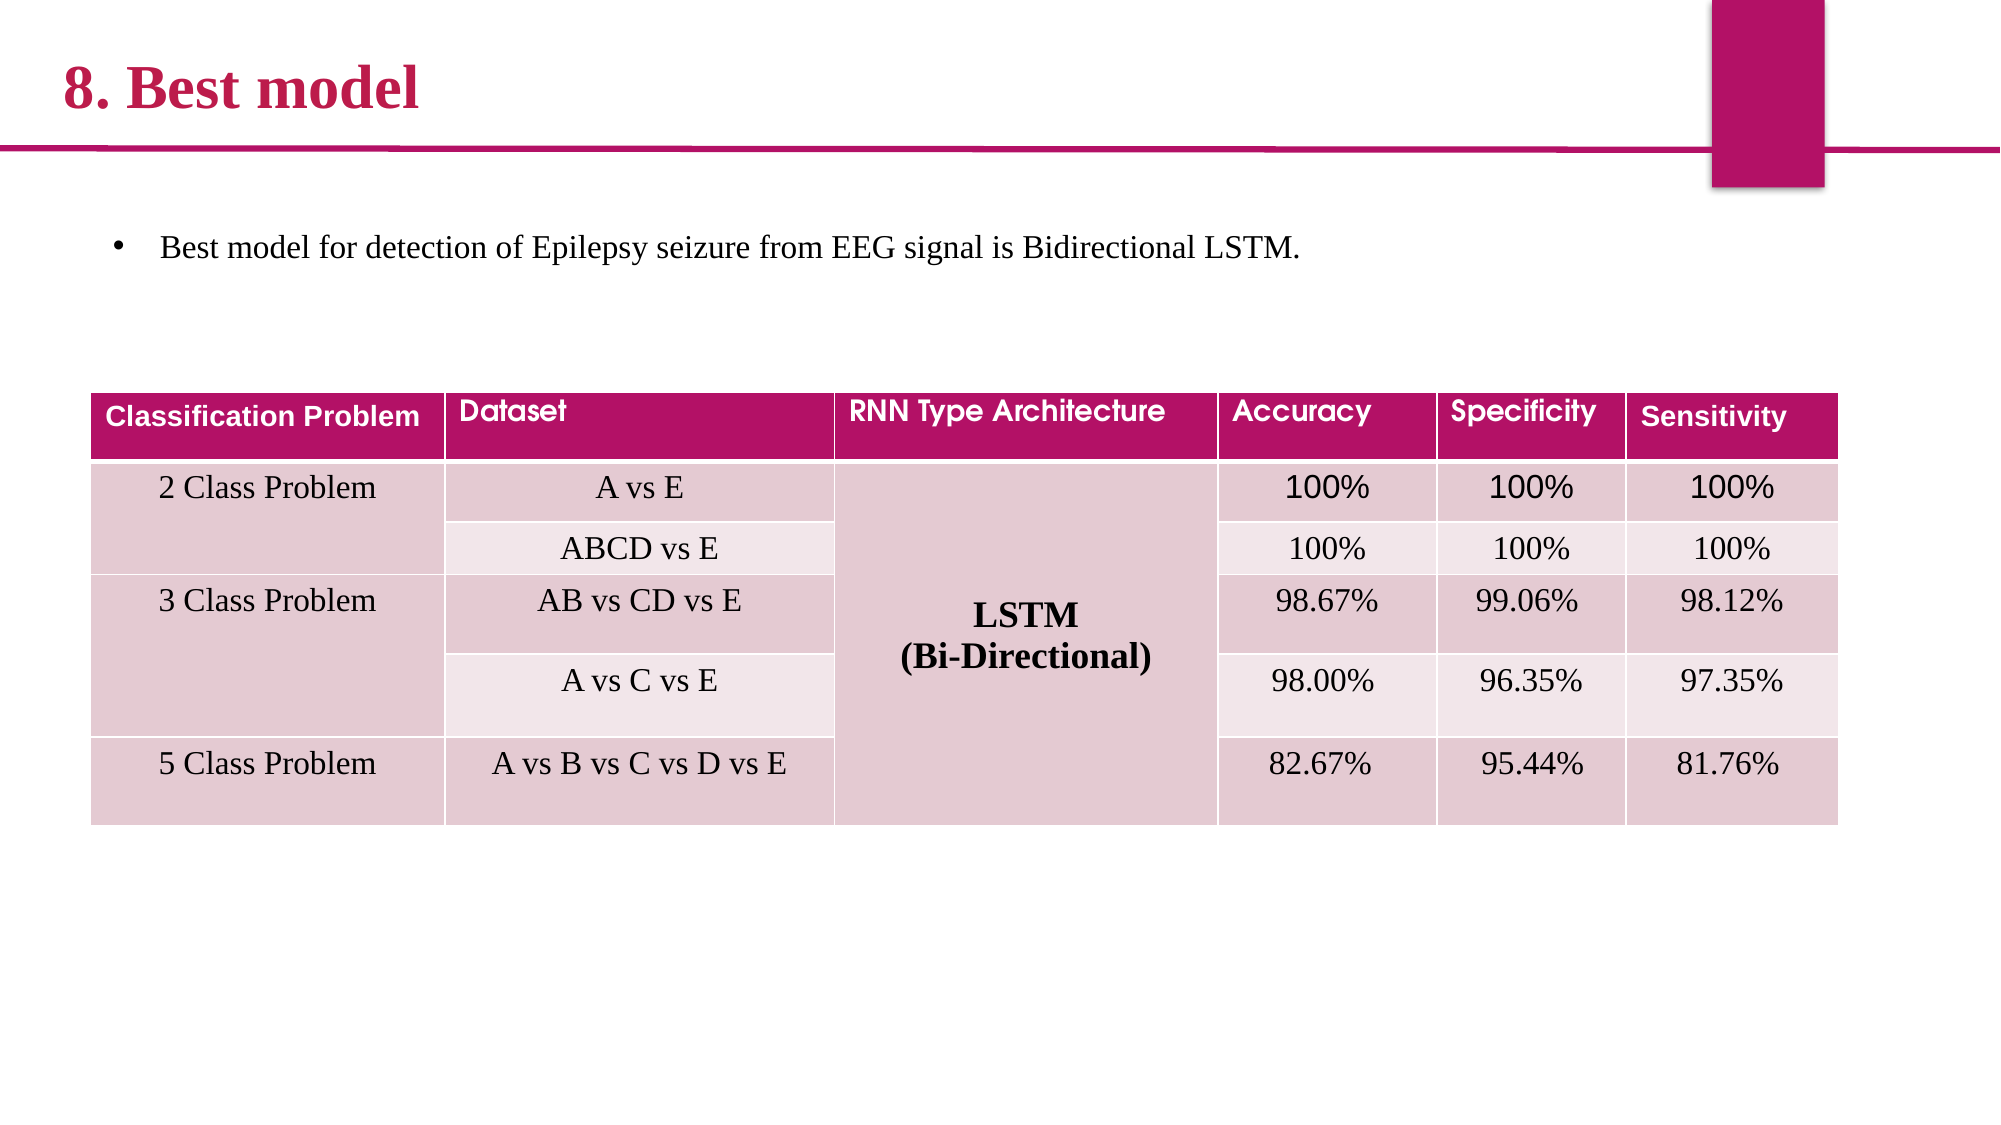

8. Best model

Best model for detection of Epilepsy seizure from EEG signal is Bidirectional LSTM.
| Classification Problem | Dataset | RNN Type Architecture | Accuracy | Specificity | Sensitivity |
| --- | --- | --- | --- | --- | --- |
| 2 Class Problem | A vs E | LSTM (Bi-Directional) | 100% | 100% | 100% |
|  | ABCD vs E |  | 100% | 100% | 100% |
| 3 Class Problem | AB vs CD vs E |  | 98.67% | 99.06% | 98.12% |
|  | A vs C vs E |  | 98.00% | 96.35% | 97.35% |
| 5 Class Problem | A vs B vs C vs D vs E |  | 82.67% | 95.44% | 81.76% |